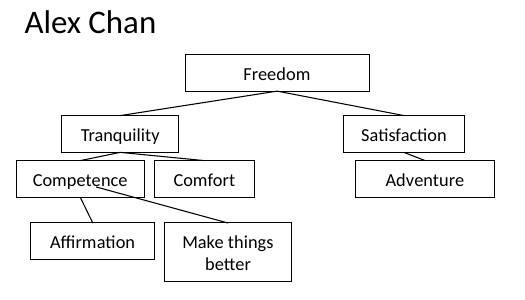

# Alex Chan
Freedom
Tranquility
Satisfaction
Competence
Comfort
Adventure
Affirmation
Make things better